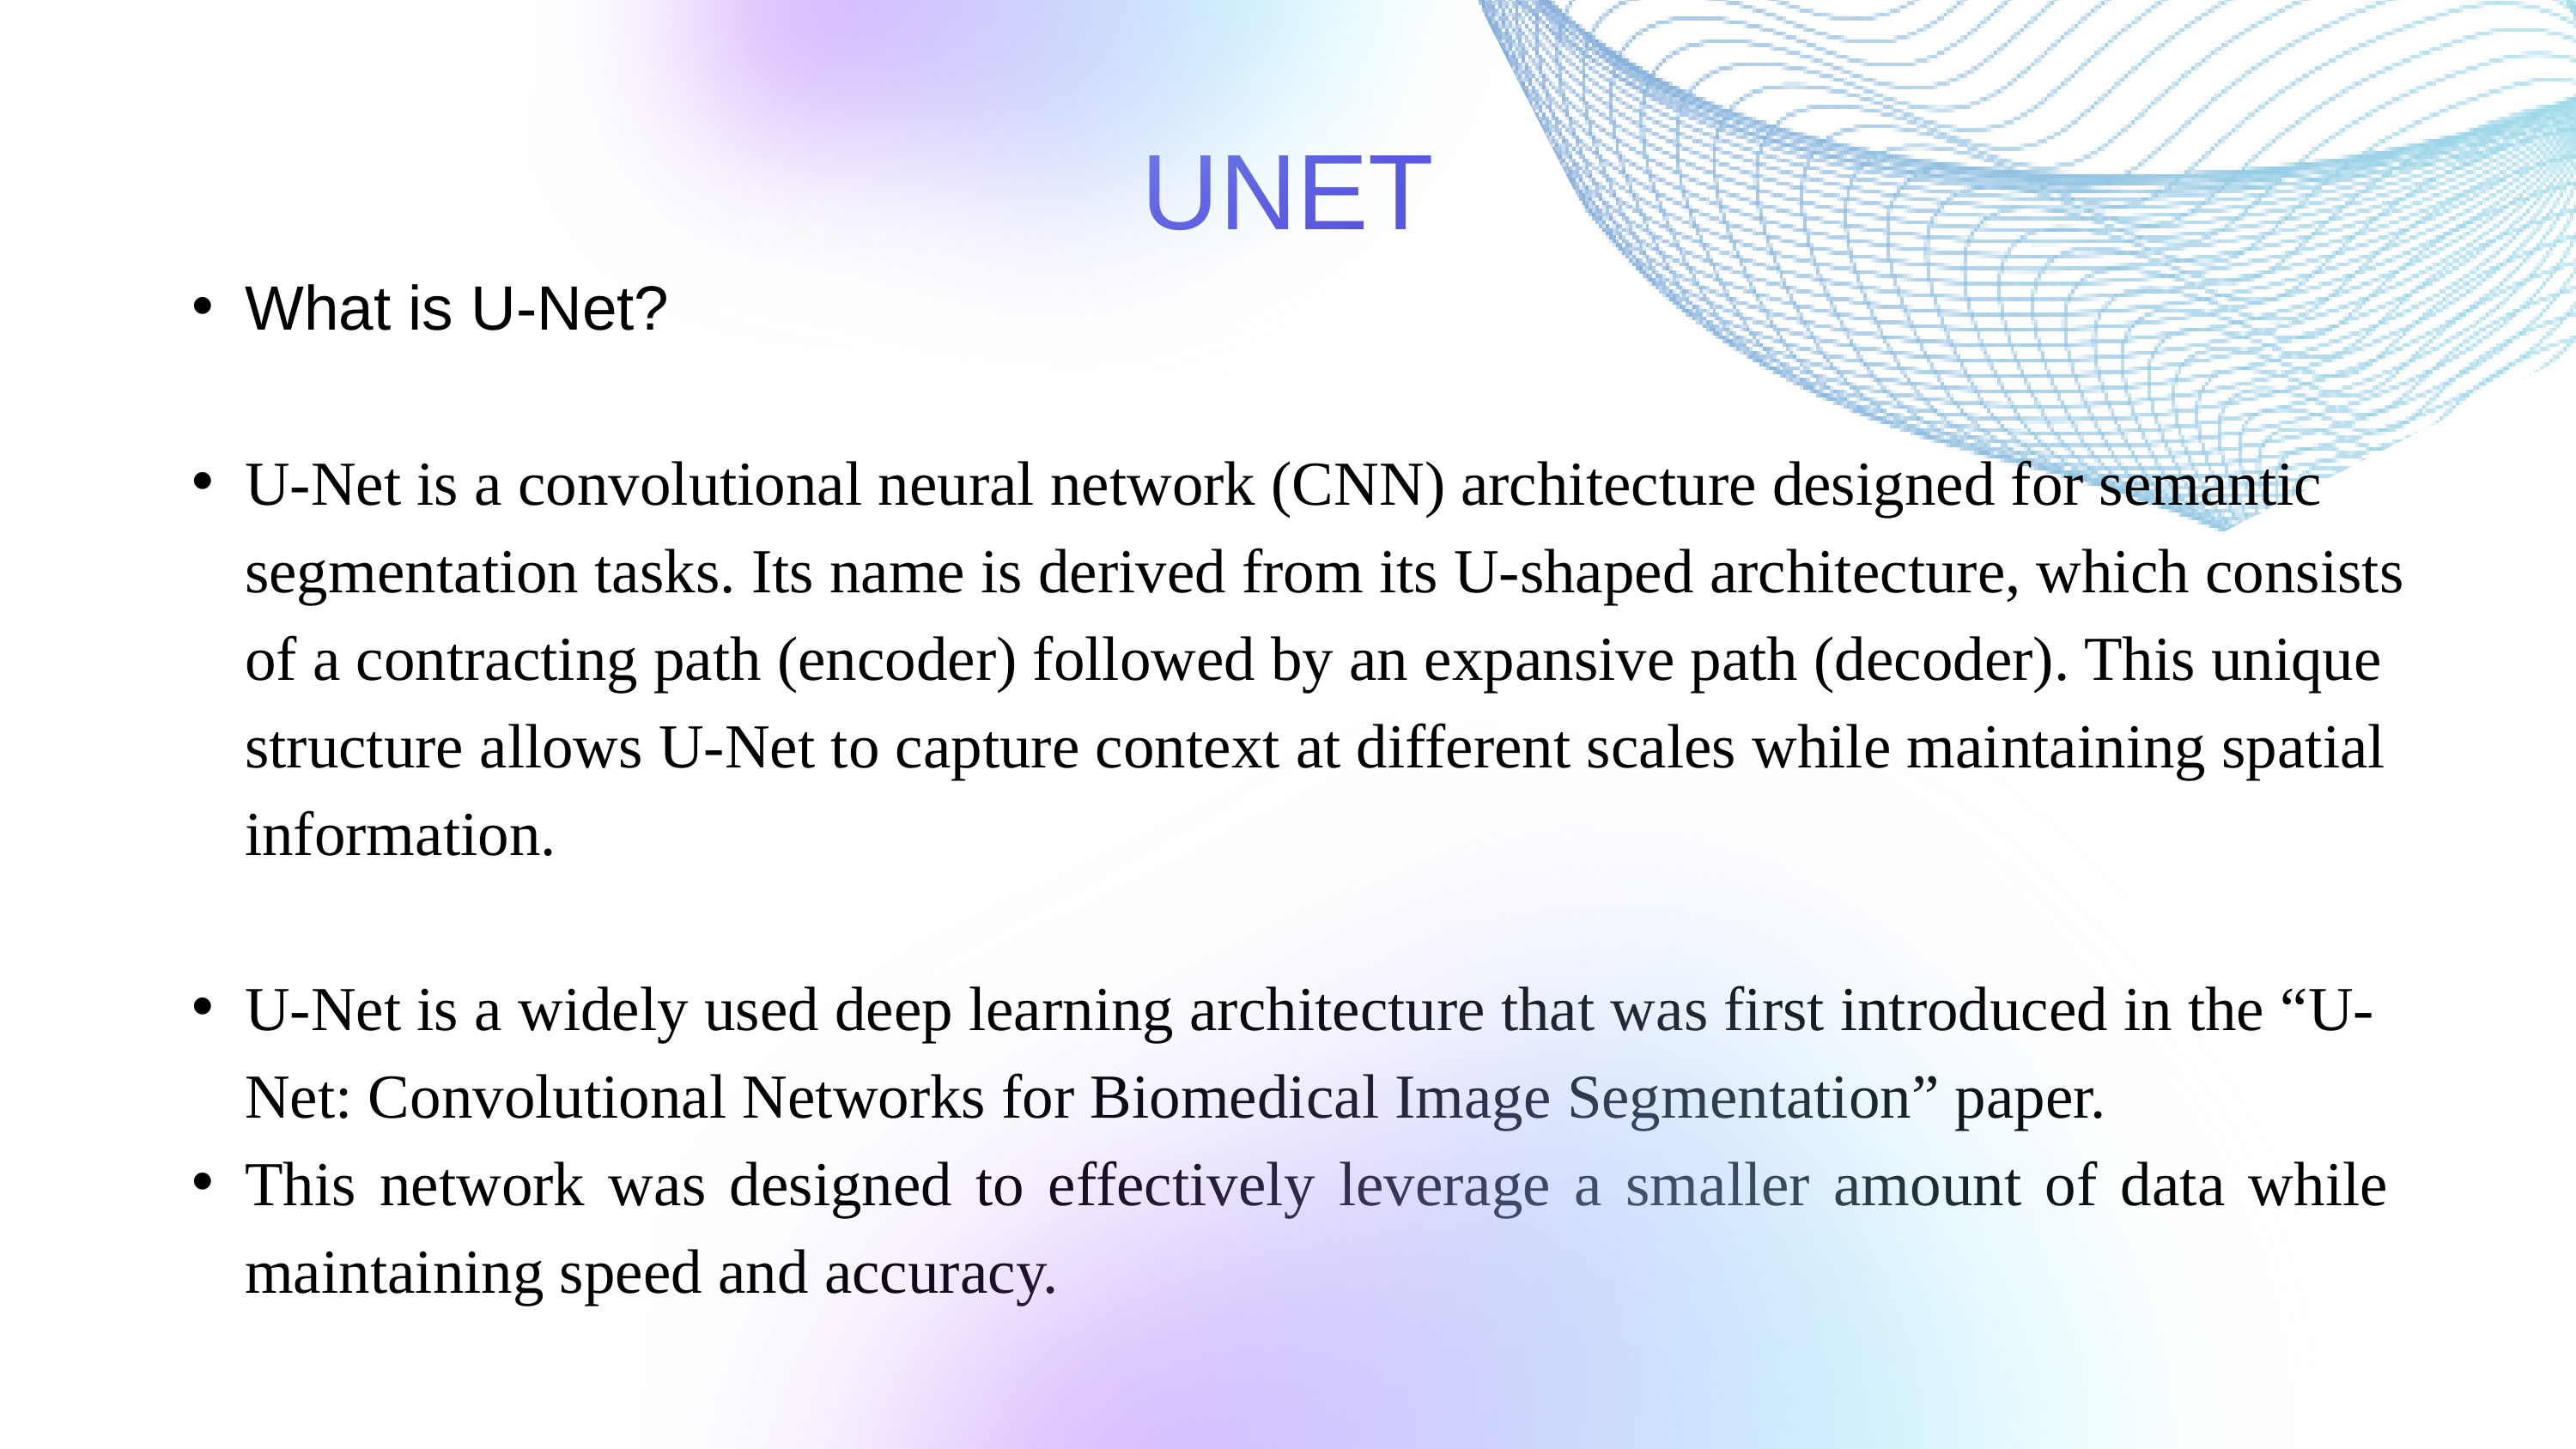

UNET
What is U-Net?

U-Net is a convolutional neural network (CNN) architecture designed for semantic segmentation tasks. Its name is derived from its U-shaped architecture, which consists of a contracting path (encoder) followed by an expansive path (decoder). This unique structure allows U-Net to capture context at different scales while maintaining spatial information.

U-Net is a widely used deep learning architecture that was first introduced in the “U-Net: Convolutional Networks for Biomedical Image Segmentation” paper.
This network was designed to effectively leverage a smaller amount of data while   maintaining speed and accuracy.